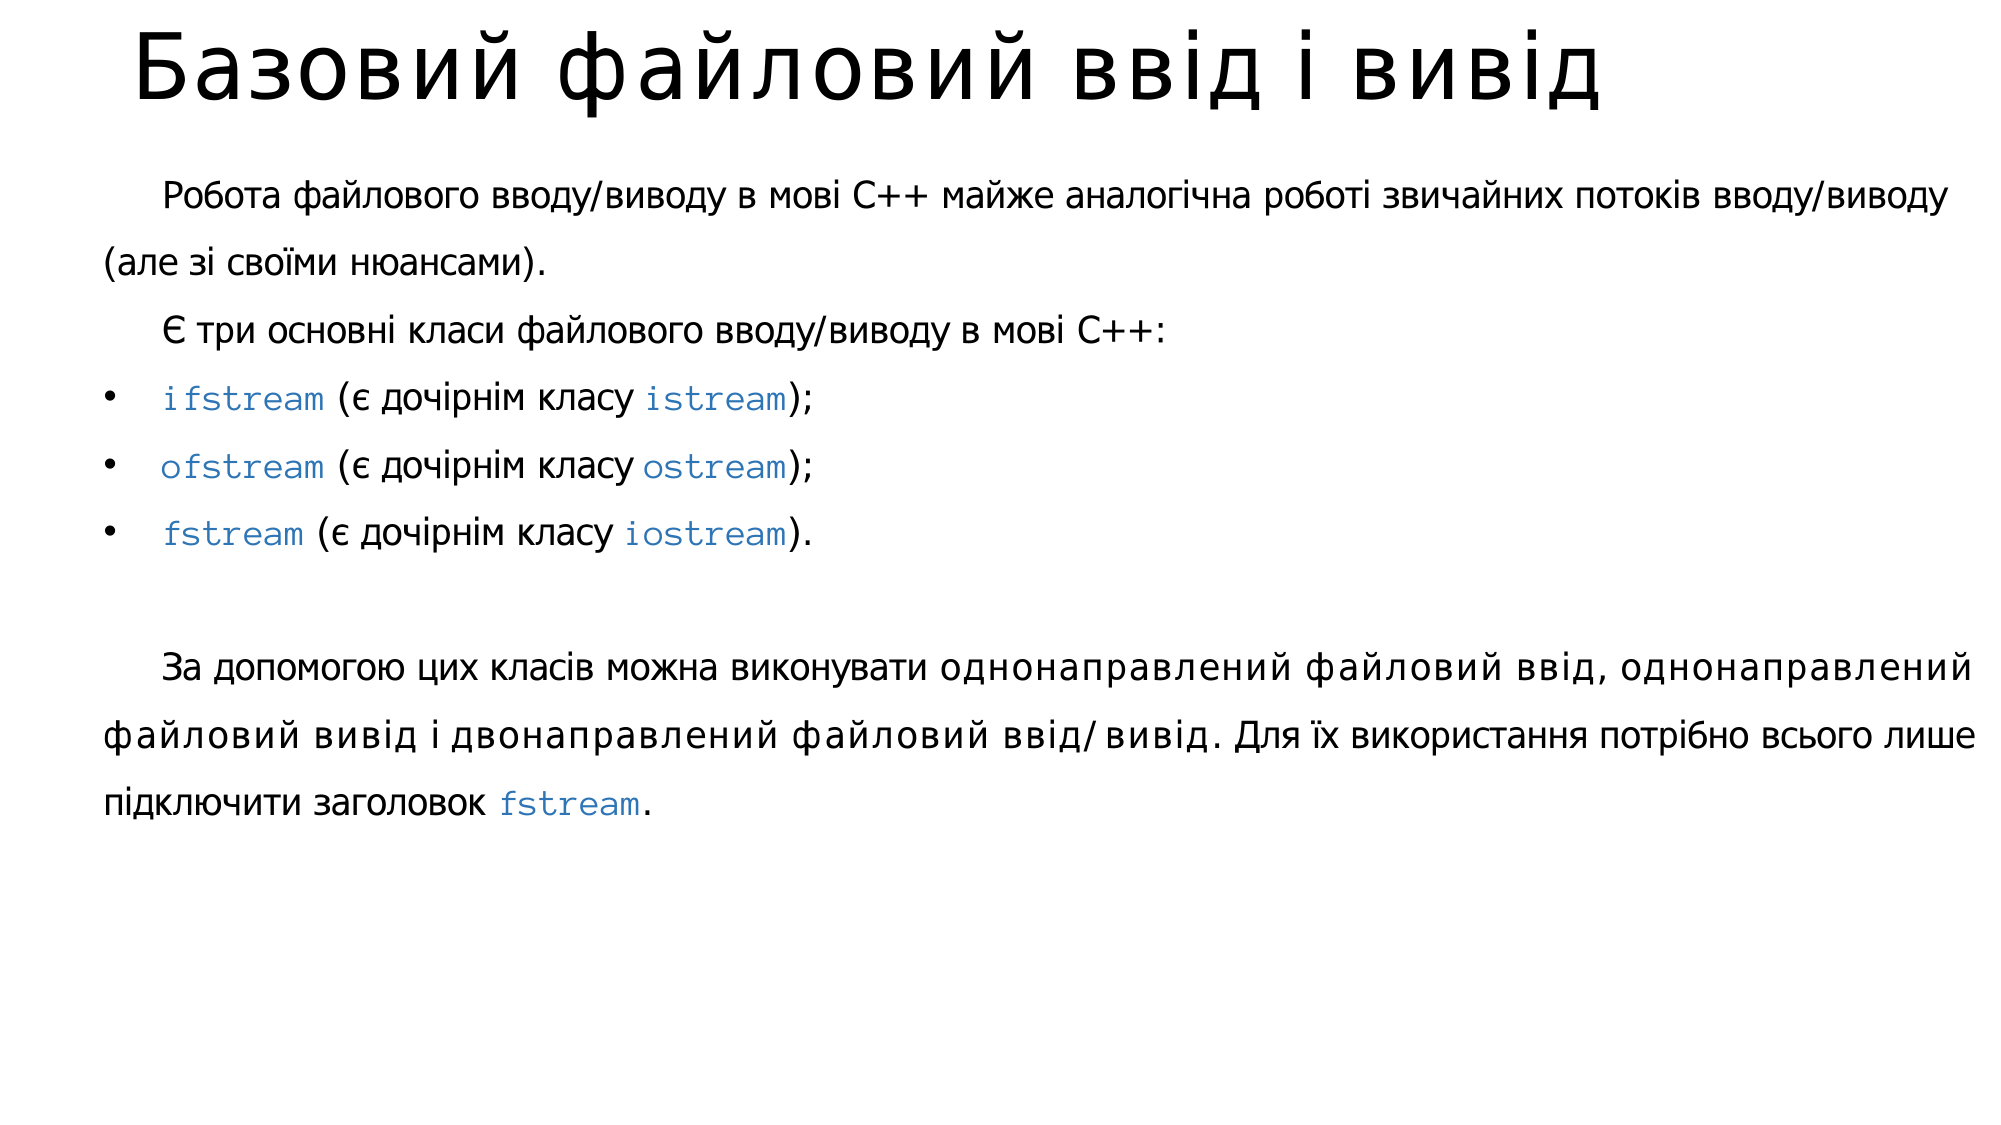

# Базовий файловий ввід і вивід
Робота файлового вводу/виводу в мові C++ майже аналогічна роботі звичайних потоків вводу/виводу (але зі своїми нюансами).
Є три основні класи файлового вводу/виводу в мові C++:
 ifstream (є дочірнім класу istream);
 ofstream (є дочірнім класу ostream);
 fstream (є дочірнім класу iostream).

За допомогою цих класів можна виконувати однонаправлений файловий ввід, однонаправлений файловий вивід і двонаправлений файловий ввід/вивід. Для їх використання потрібно всього лише підключити заголовок fstream.